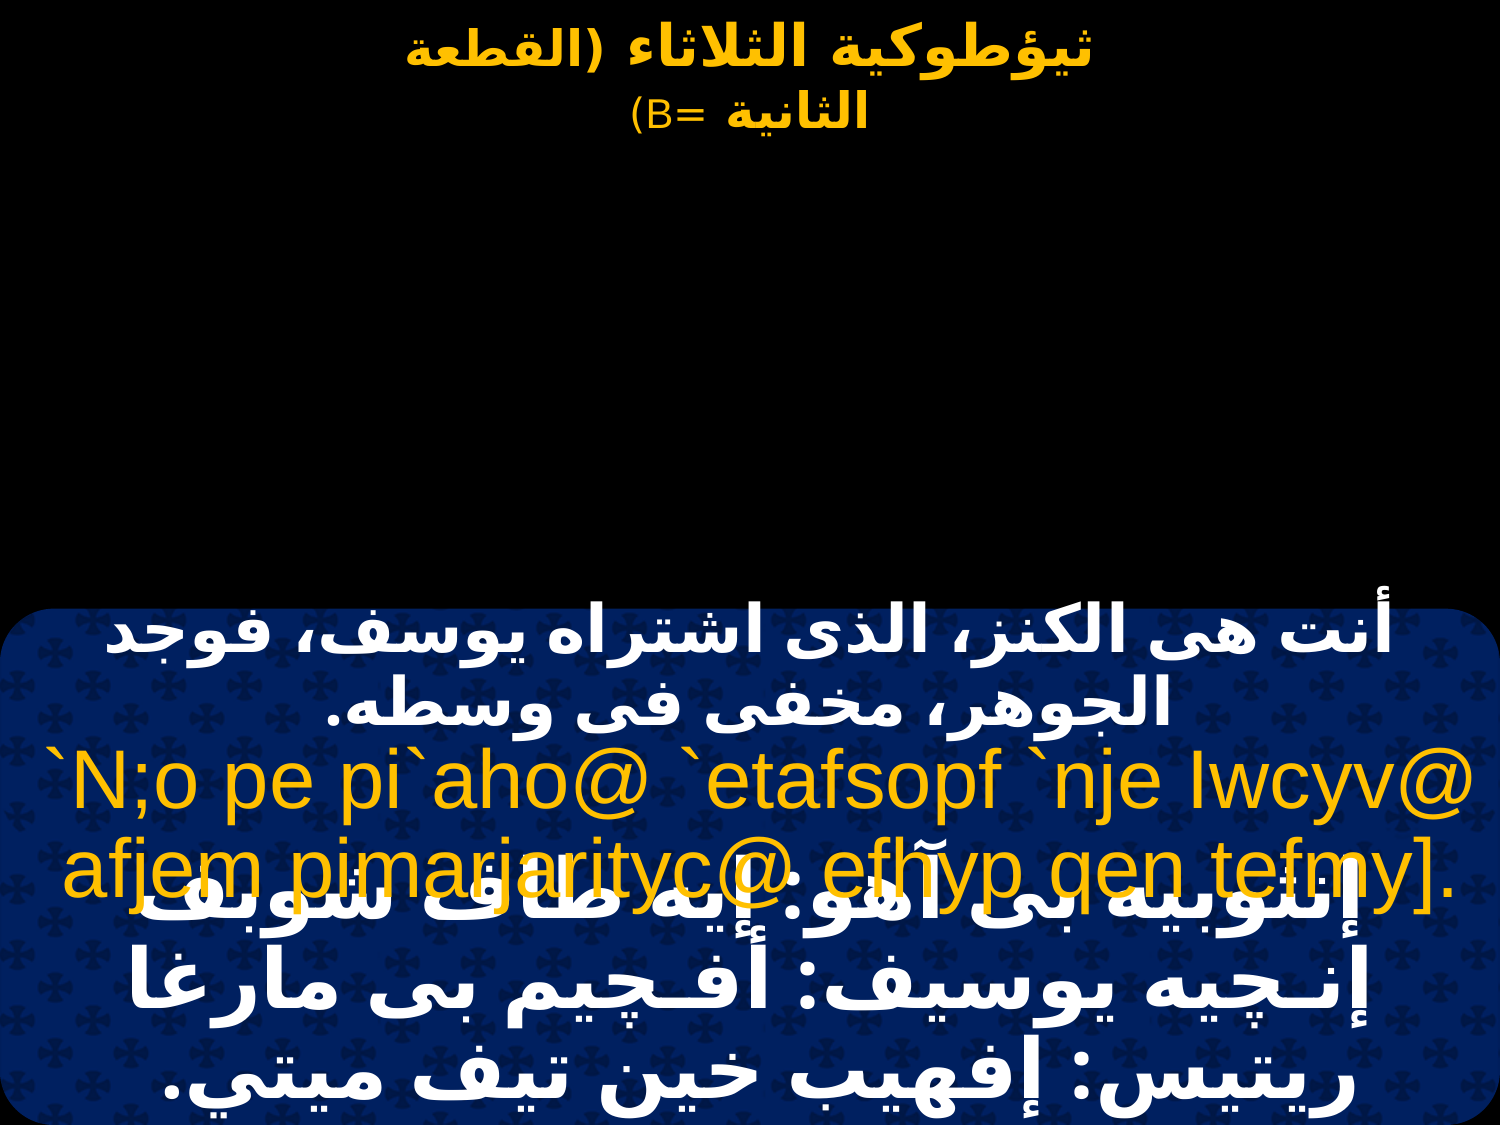

أنت هى الكنز، الذى اشتراه يوسف، فوجد الجوهر، مخفى فى وسطه.
 `N;o pe pi`aho@ `etafsopf `nje Iwcyv@
 afjem pimarjarityc@ efhyp qen tefmy].
إنثوبيه بى آهو: إيه طاف شوبف إنـچيه يوسيف: أفـچيم بى مارغا ريتيس: إفهيب خين تيف ميتي.